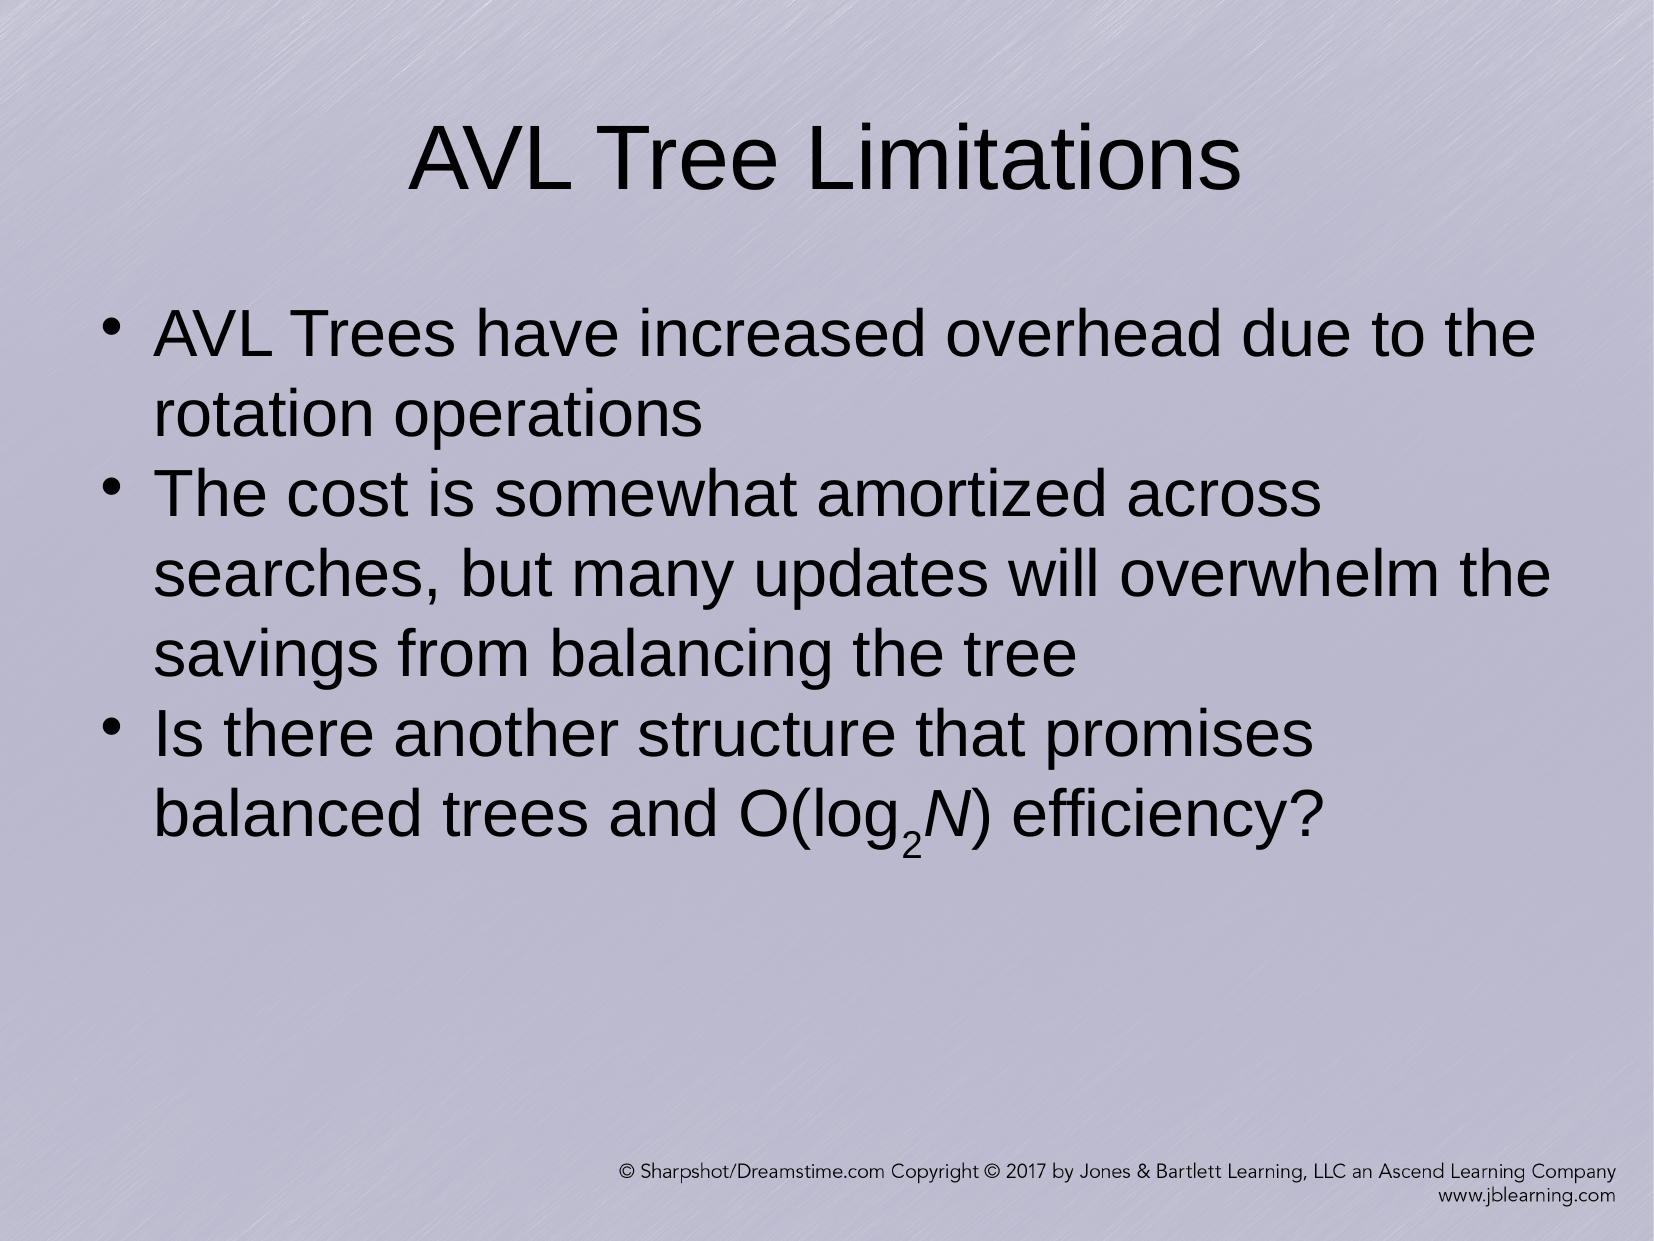

AVL Tree Limitations
AVL Trees have increased overhead due to the rotation operations
The cost is somewhat amortized across searches, but many updates will overwhelm the savings from balancing the tree
Is there another structure that promises balanced trees and O(log2N) efficiency?